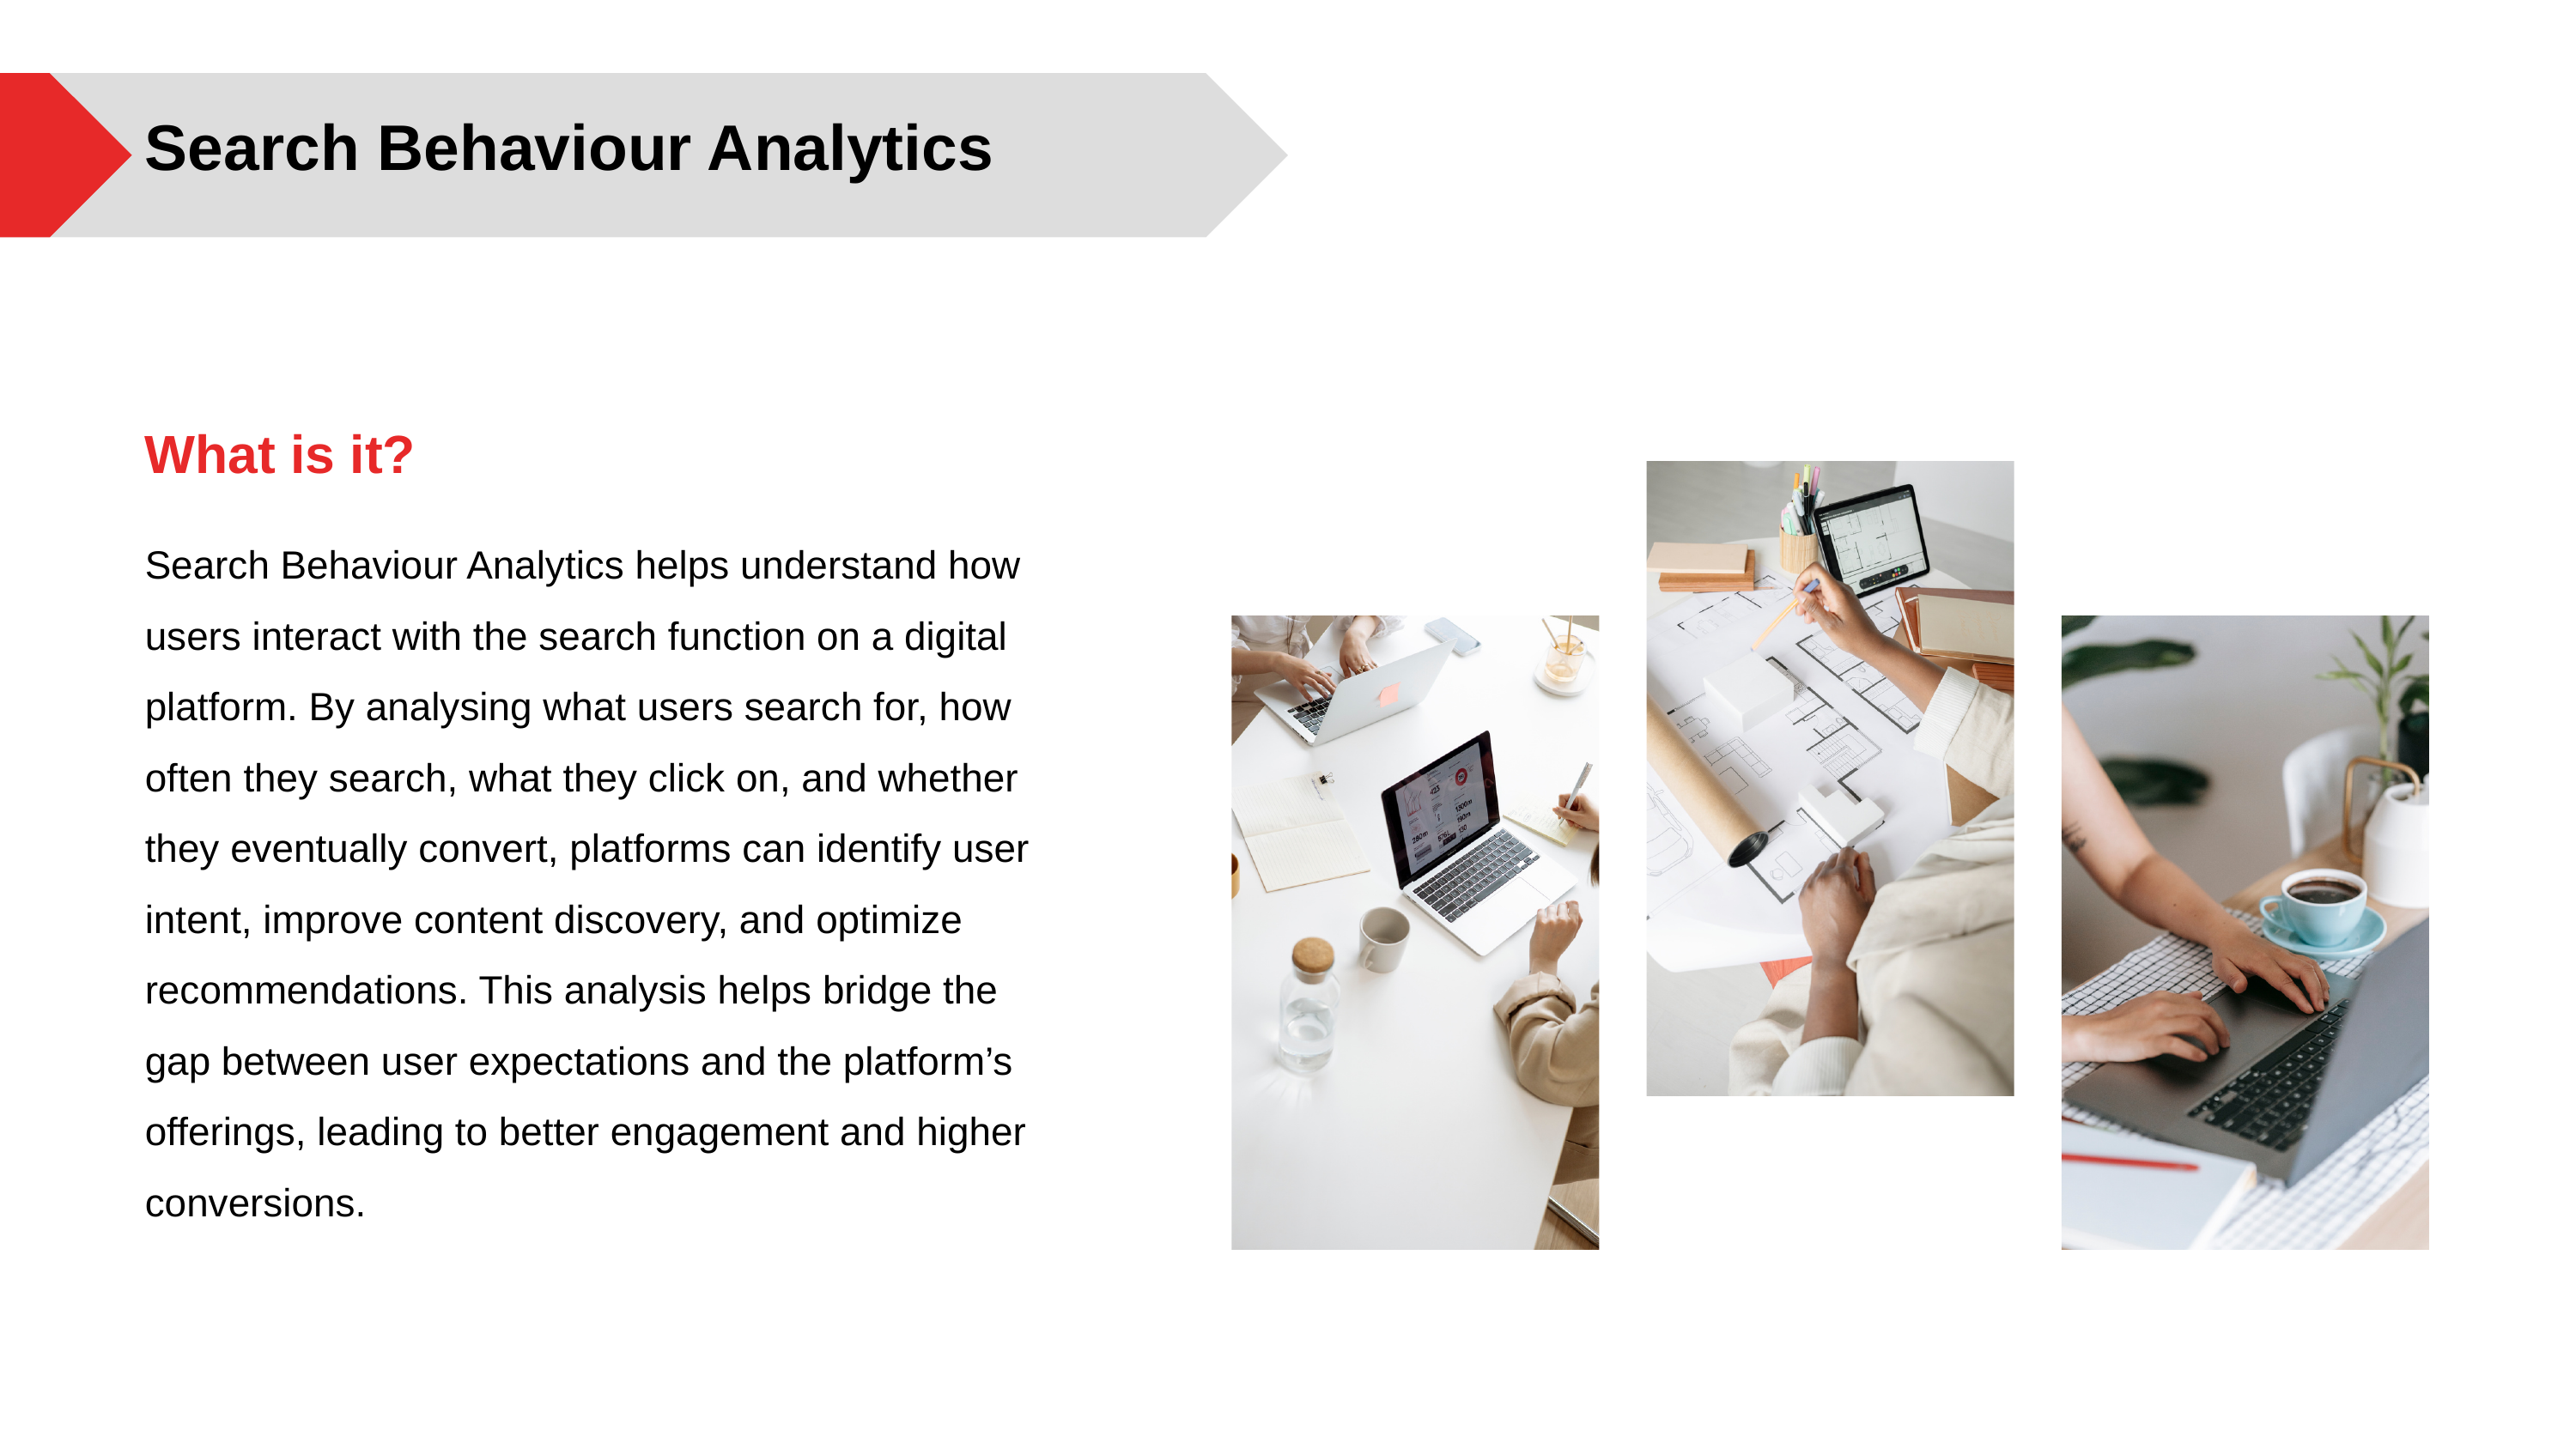

Search Behaviour Analytics
What is it?

Search Behaviour Analytics helps understand how users interact with the search function on a digital platform. By analysing what users search for, how often they search, what they click on, and whether they eventually convert, platforms can identify user intent, improve content discovery, and optimize recommendations. This analysis helps bridge the gap between user expectations and the platform’s offerings, leading to better engagement and higher conversions.